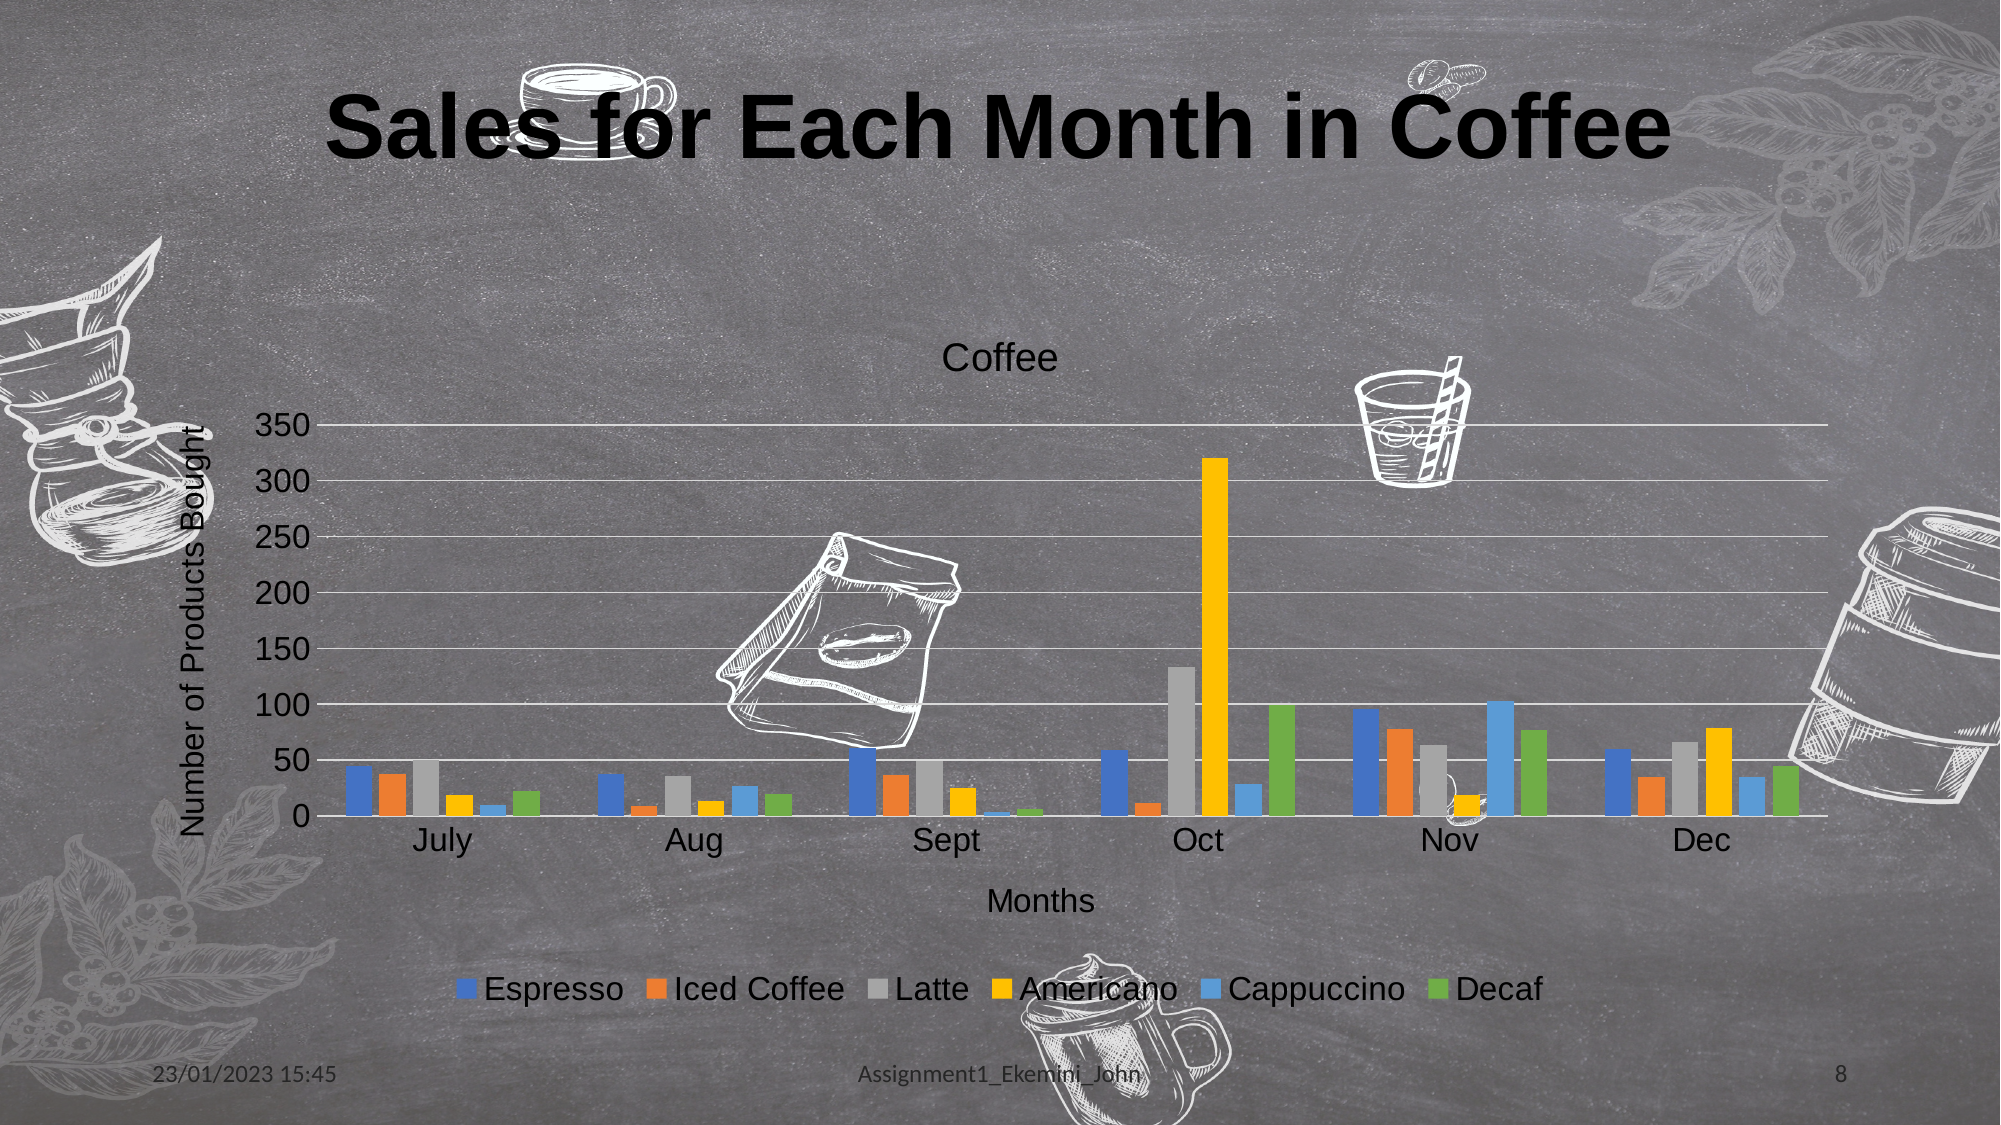

# Sales for Each Month in Coffee

### Chart: Coffee

| Category | Espresso | Iced Coffee | Latte | Americano | Cappuccino | Decaf |
|---|---|---|---|---|---|---|
| July | 45.0 | 38.0 | 50.0 | 19.0 | 10.0 | 22.0 |
| Aug | 38.0 | 9.0 | 36.0 | 13.0 | 27.0 | 20.0 |
| Sept | 61.0 | 37.0 | 49.0 | 25.0 | 4.0 | 6.0 |
| Oct | 59.0 | 12.0 | 133.0 | 320.0 | 29.0 | 99.0 |
| Nov | 96.0 | 78.0 | 64.0 | 19.0 | 103.0 | 77.0 |
| Dec | 59.8 | 34.8 | 66.4 | 79.2 | 34.6 | 44.8 |
23/01/2023 15:45
Assignment1_Ekemini_John
8